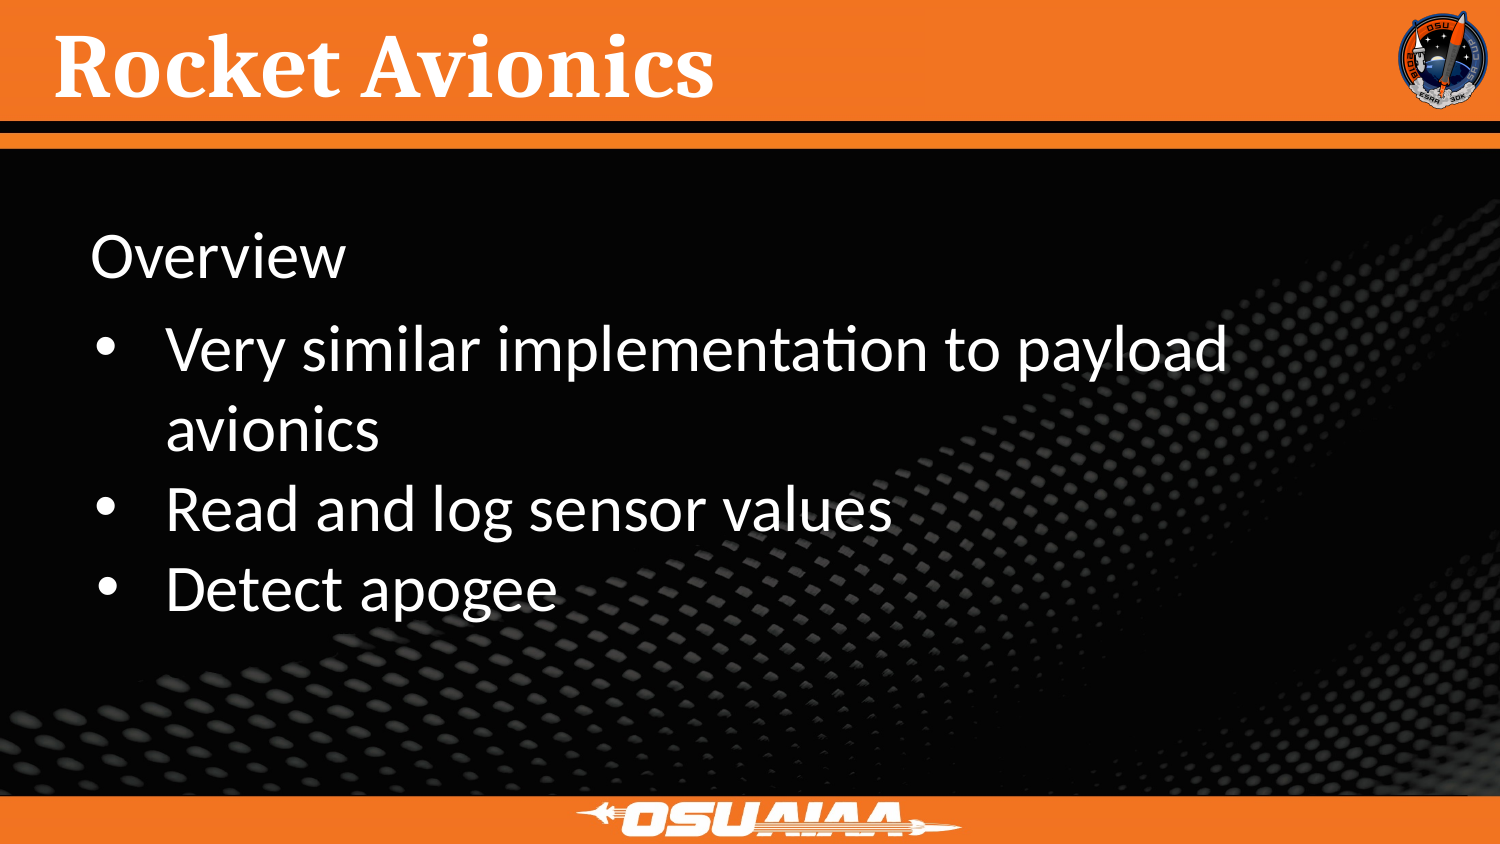

# Rocket Avionics
Overview
Very similar implementation to payload avionics
Read and log sensor values
Detect apogee